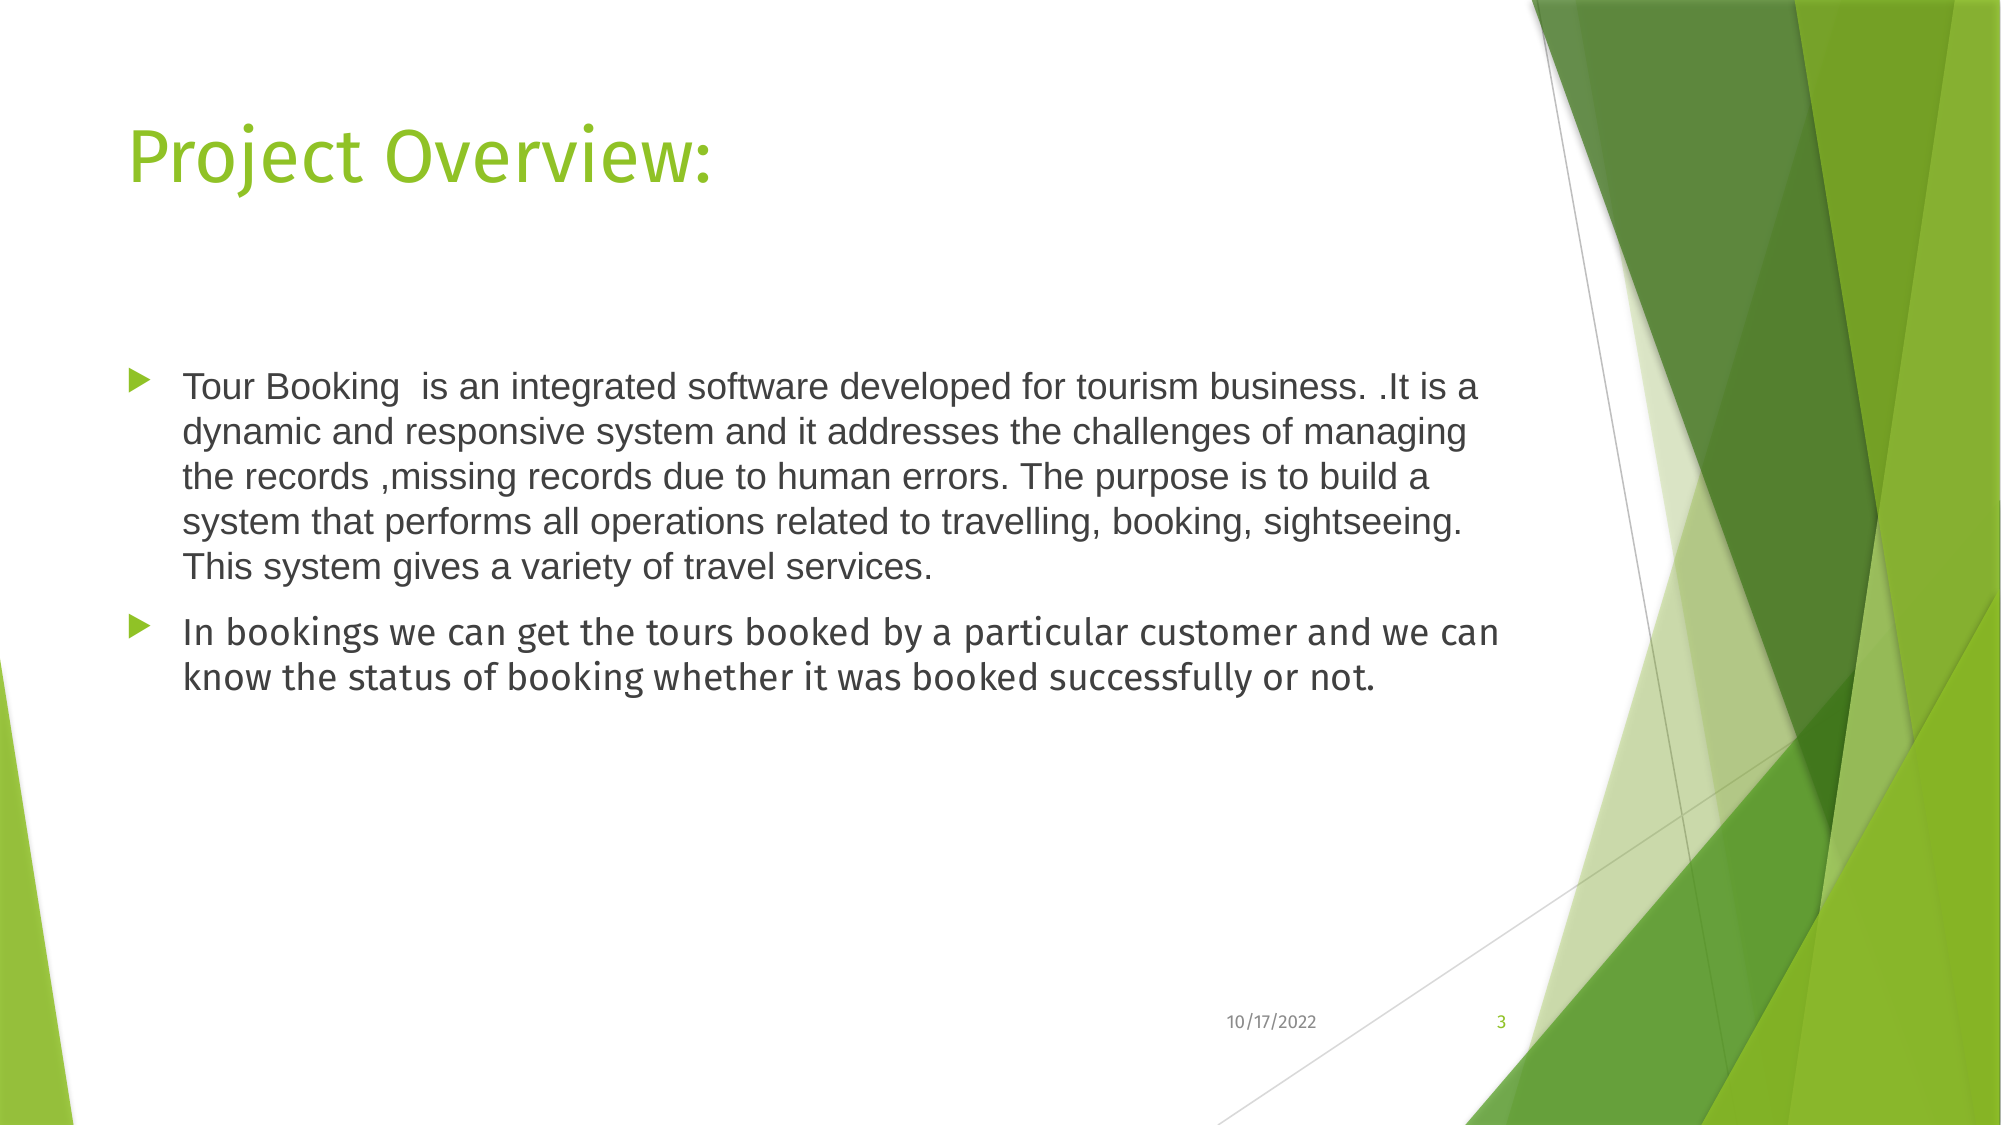

# Project Overview:
Tour Booking  is an integrated software developed for tourism business. .It is a dynamic and responsive system and it addresses the challenges of managing the records ,missing records due to human errors. The purpose is to build a system that performs all operations related to travelling, booking, sightseeing.  This system gives a variety of travel services.
In bookings we can get the tours booked by a particular customer and we can know the status of booking whether it was booked successfully or not.

10/17/2022
3